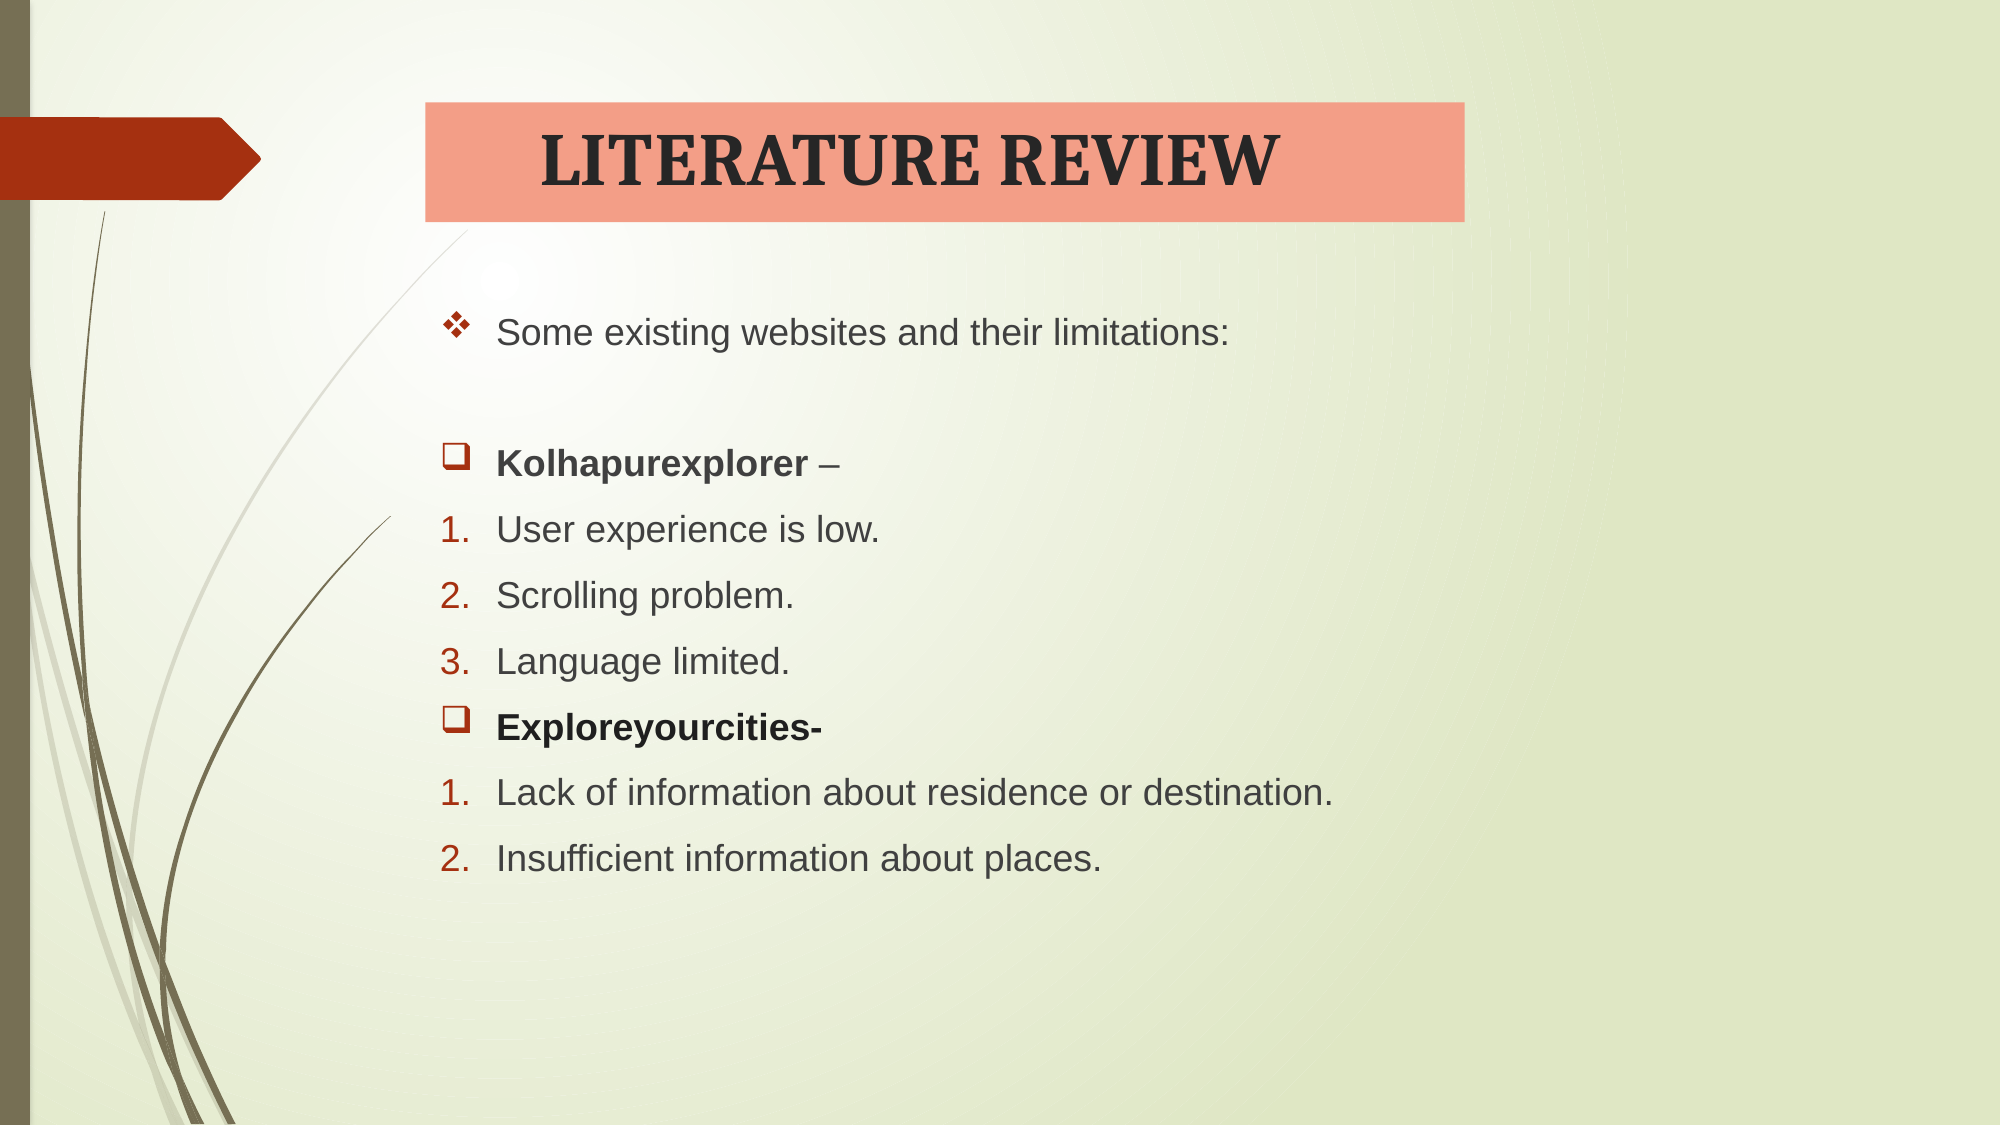

# LITERATURE REVIEW
Some existing websites and their limitations:

Kolhapurexplorer –
User experience is low.
Scrolling problem.
Language limited.
Exploreyourcities-
Lack of information about residence or destination.
Insufficient information about places.